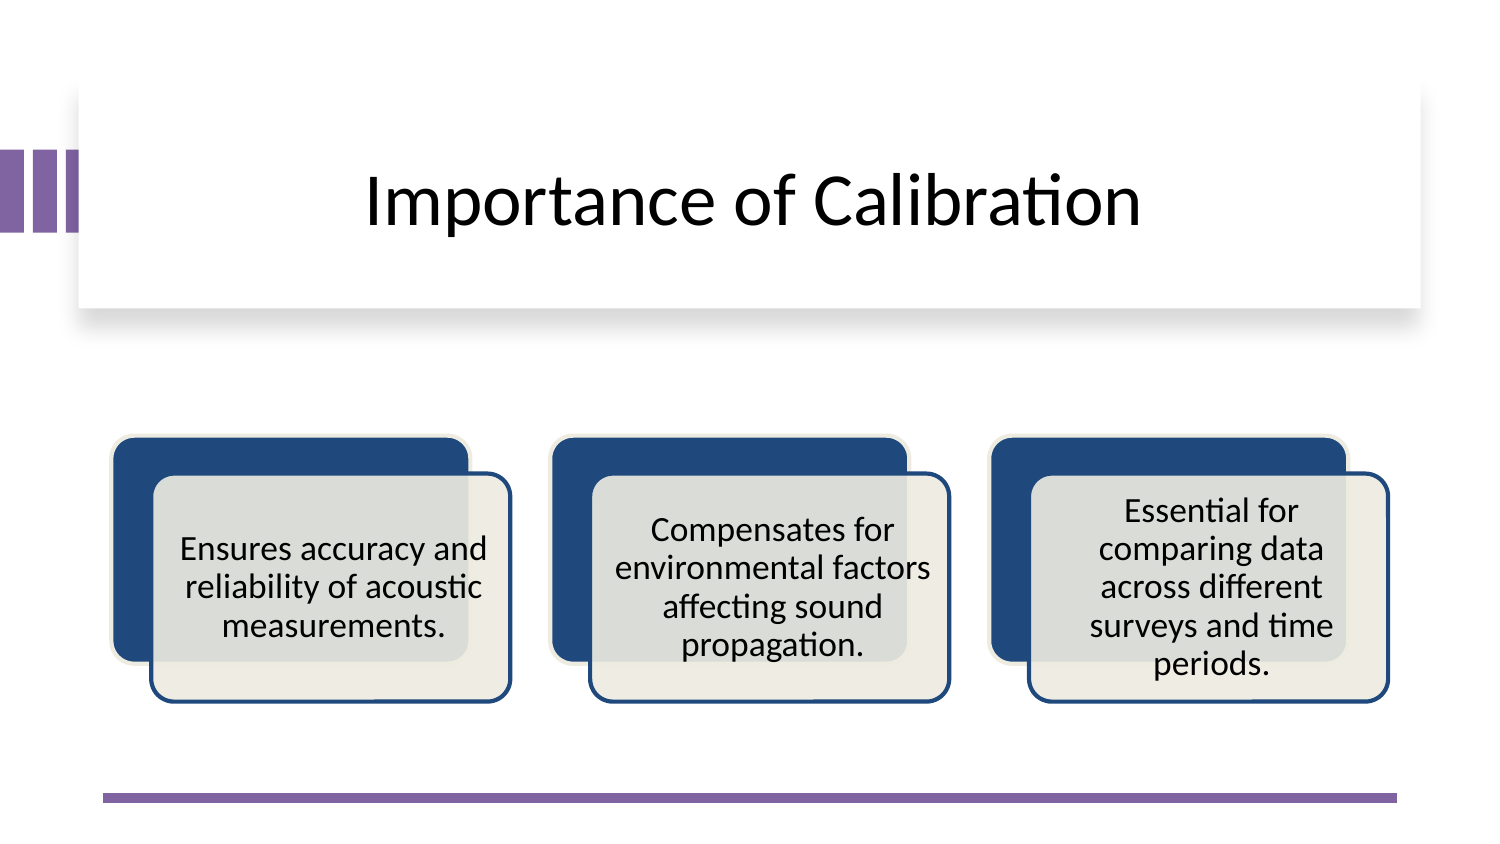

# Importance of Calibration

Ensures accuracy and reliability of acoustic measurements.
Compensates for environmental factors affecting sound propagation.
Essential for comparing data across different surveys and time periods.